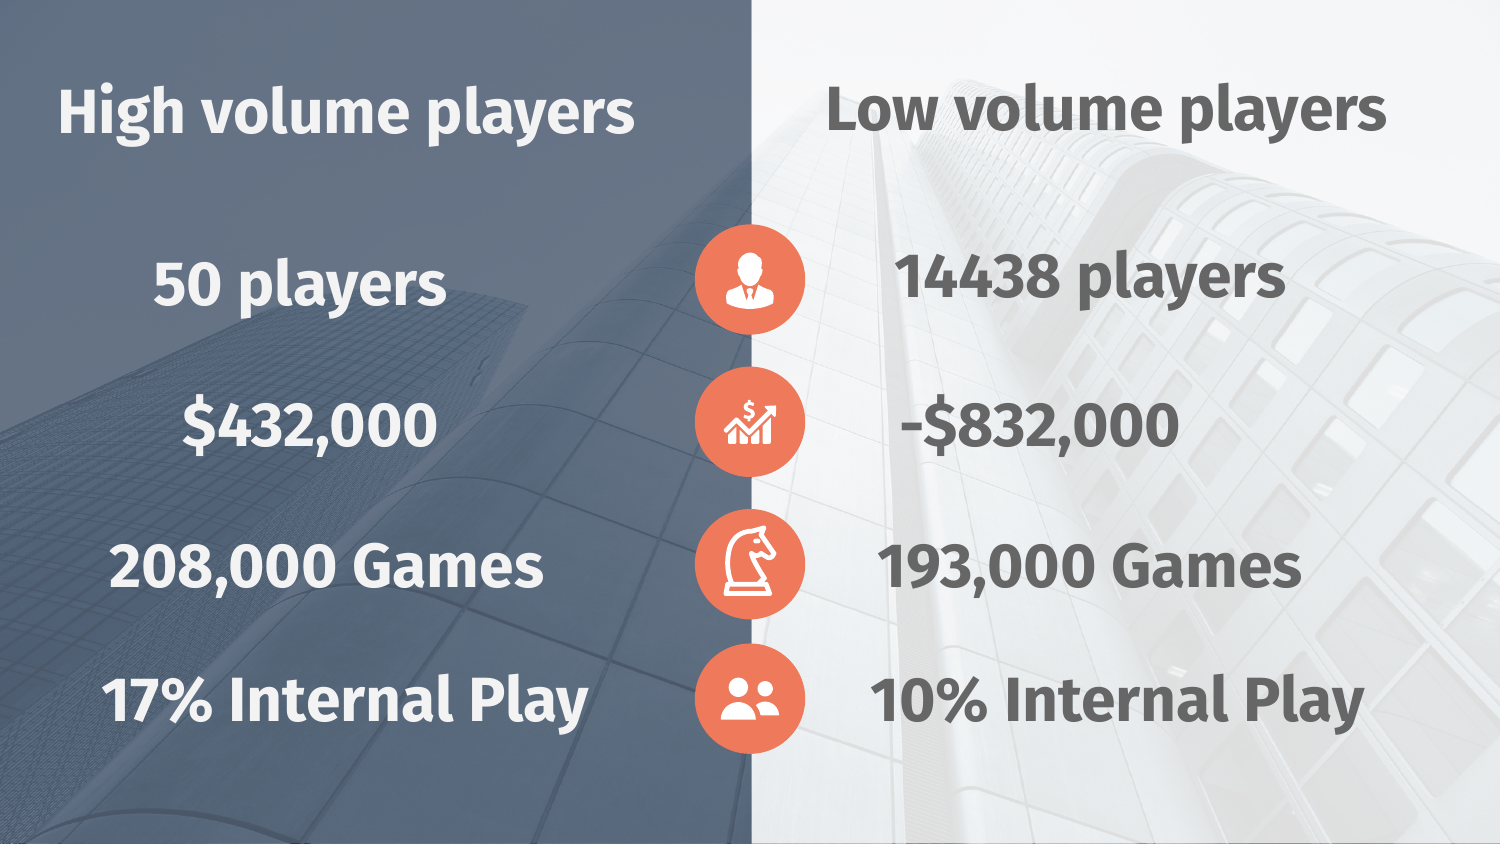

High volume players
Low volume players
14438 players

50 players

$432,000
-$832,000

208,000 Games
193,000 Games

17% Internal Play
10% Internal Play